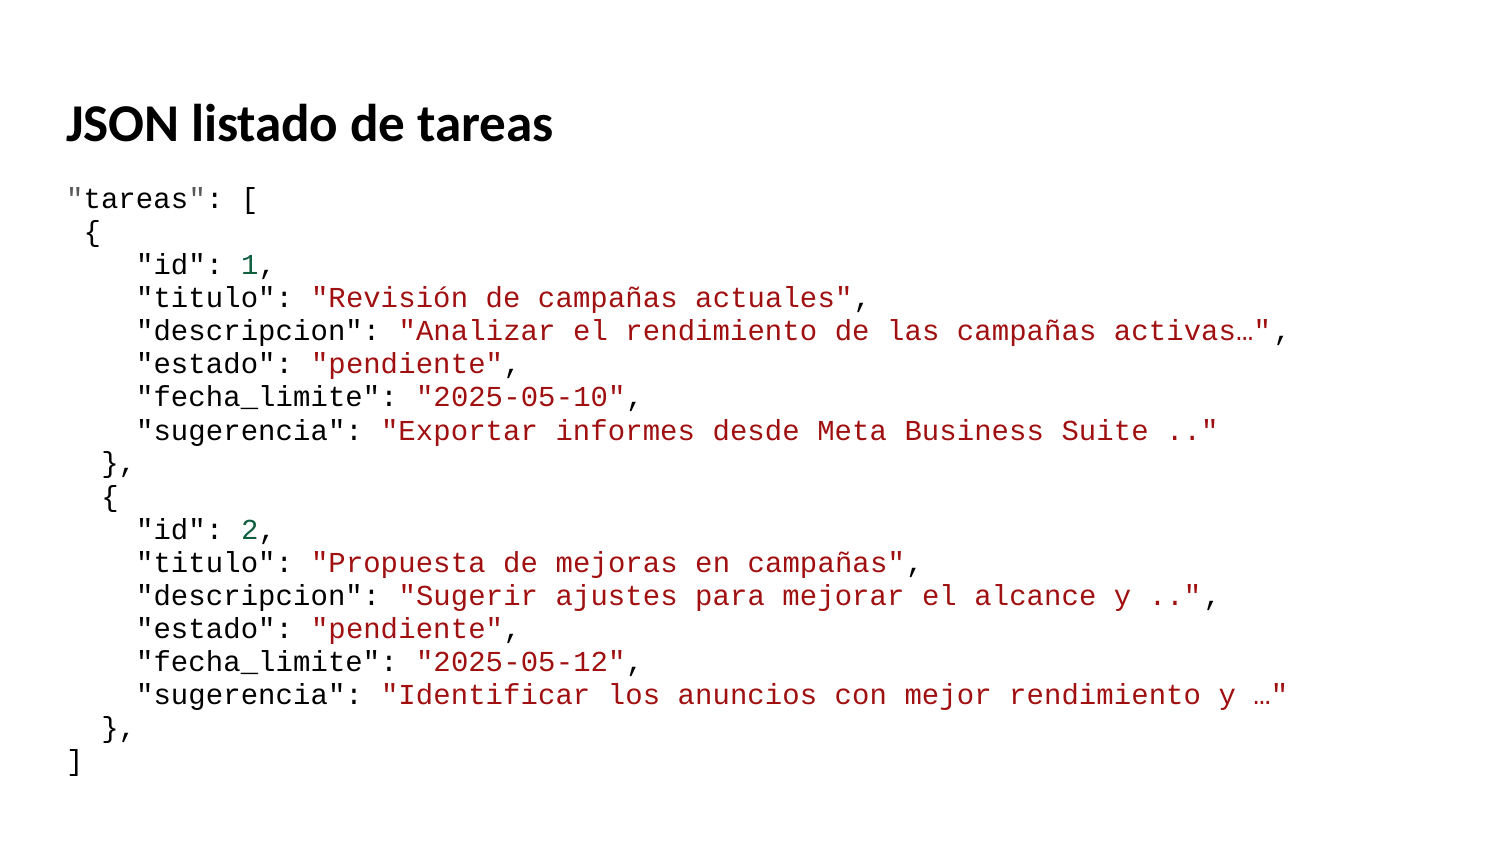

# JSON listado de tareas
"tareas": [
 {
    "id": 1,
    "titulo": "Revisión de campañas actuales",
    "descripcion": "Analizar el rendimiento de las campañas activas…",
    "estado": "pendiente",
    "fecha_limite": "2025-05-10",
    "sugerencia": "Exportar informes desde Meta Business Suite .."
  },
  {
    "id": 2,
    "titulo": "Propuesta de mejoras en campañas",
    "descripcion": "Sugerir ajustes para mejorar el alcance y ..",
    "estado": "pendiente",
    "fecha_limite": "2025-05-12",
    "sugerencia": "Identificar los anuncios con mejor rendimiento y …"
  },
]